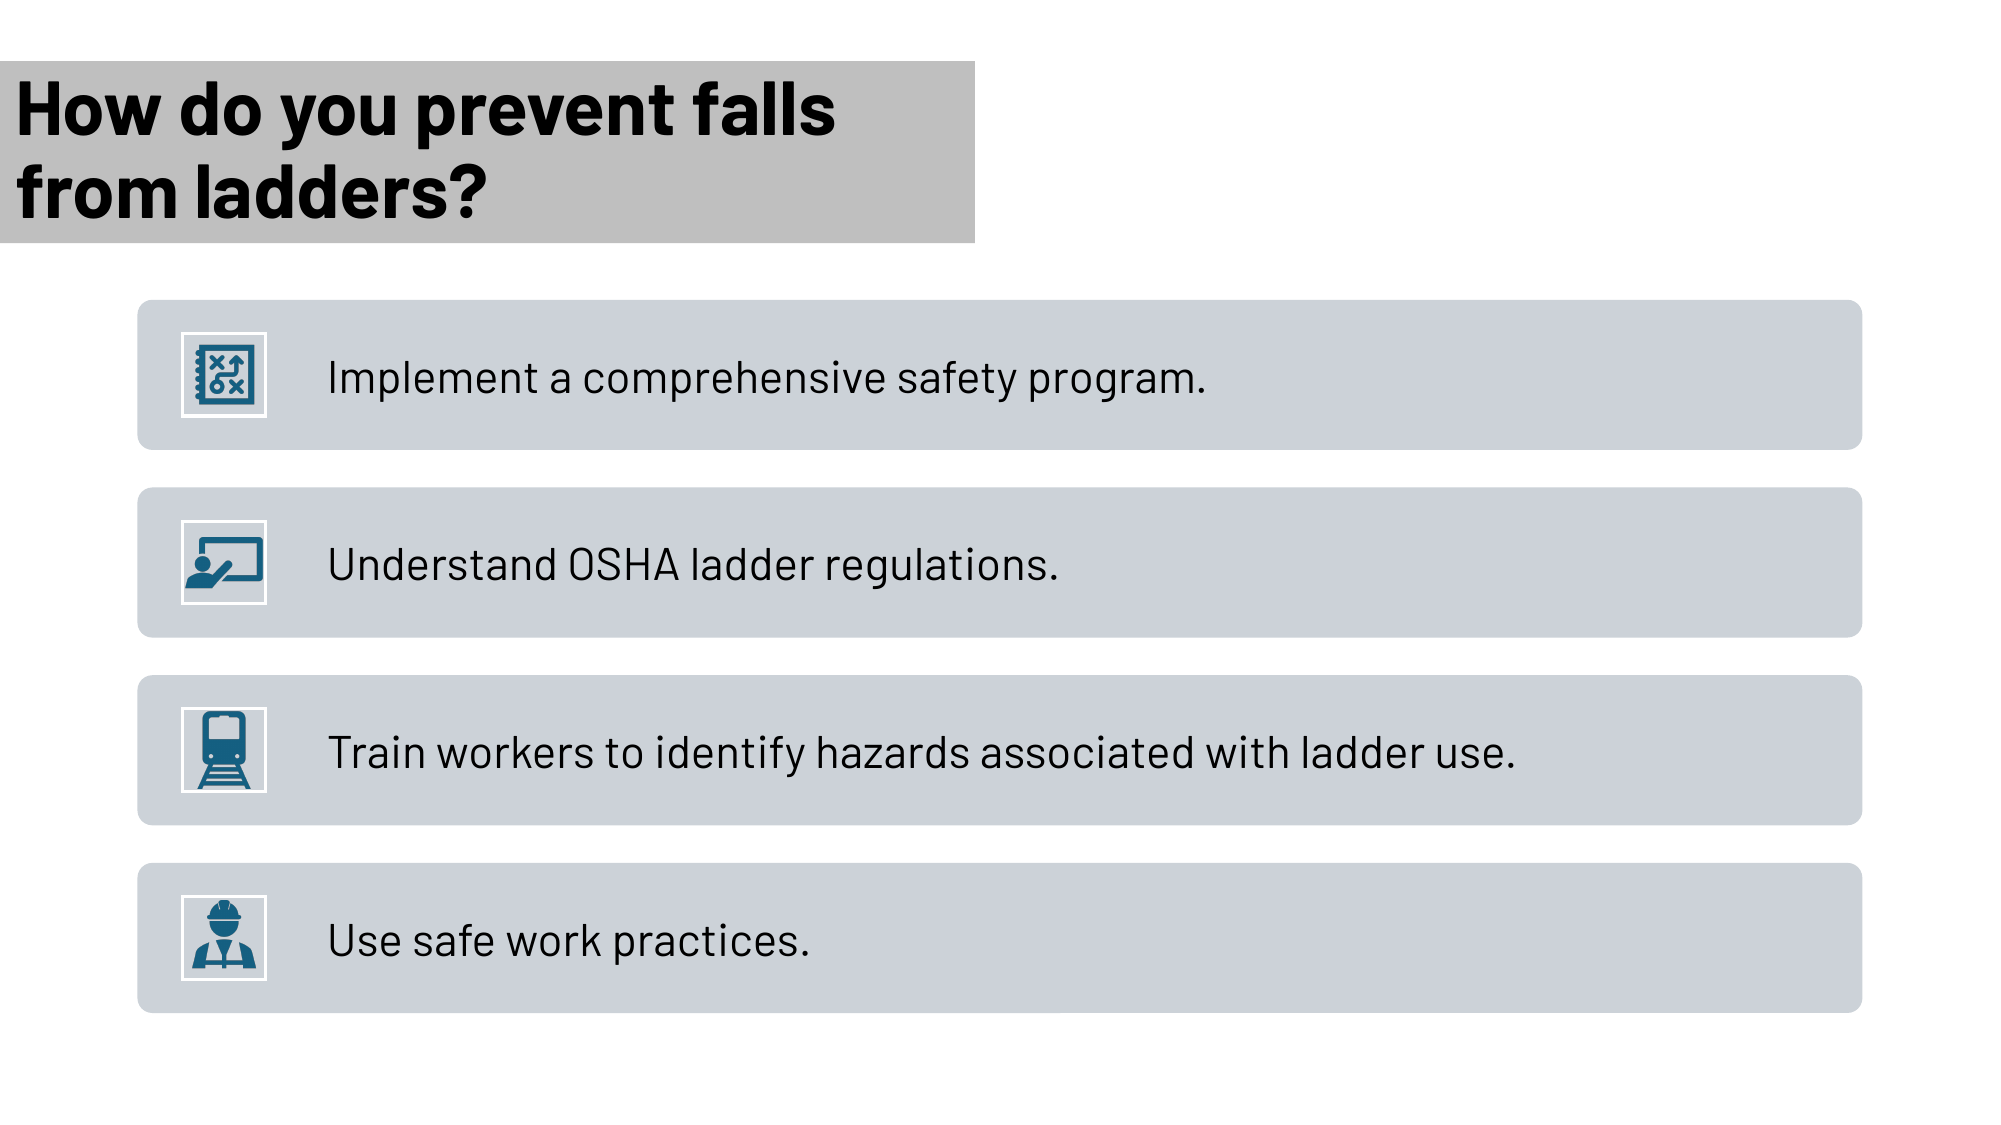

# How do you prevent falls from ladders?
Implement a comprehensive safety program.
Understand OSHA ladder regulations.
Train workers to identify hazards associated with ladder use.
Use safe work practices.